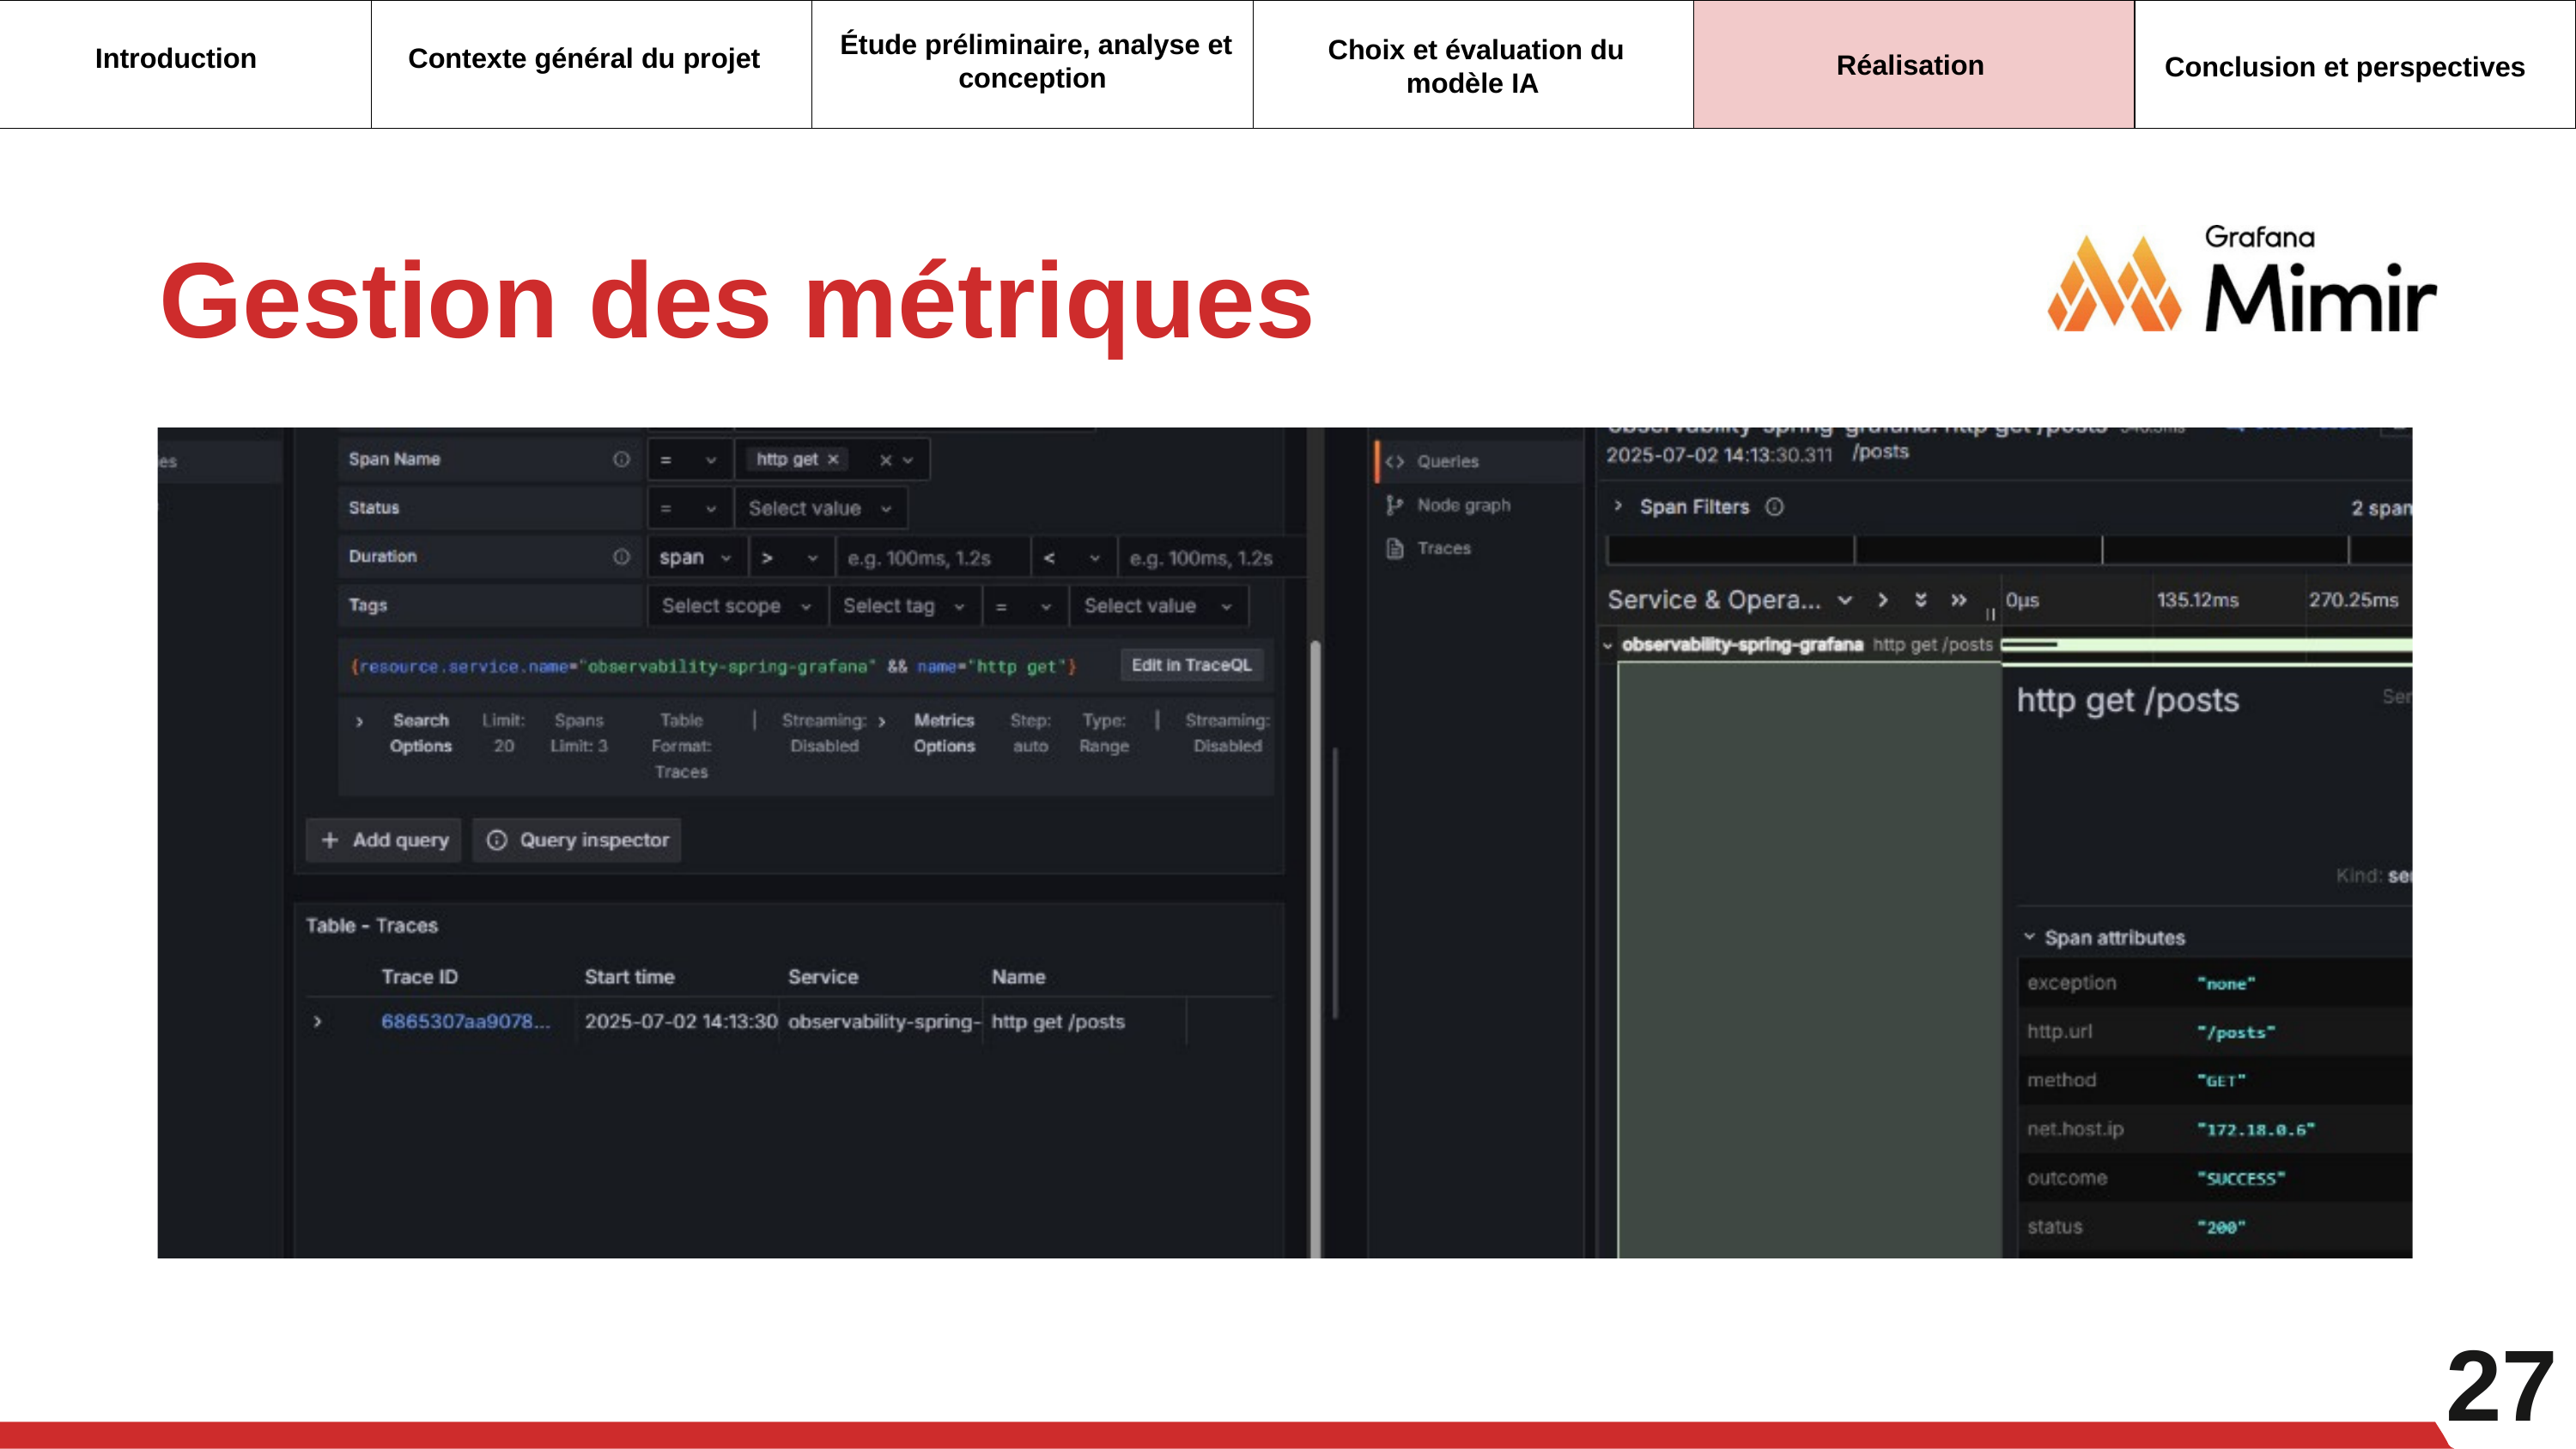

Étude préliminaire, analyse et conception
Choix et évaluation du modèle IA
Introduction
Contexte général du projet
Réalisation
Conclusion et perspectives
Gestion des métriques

27